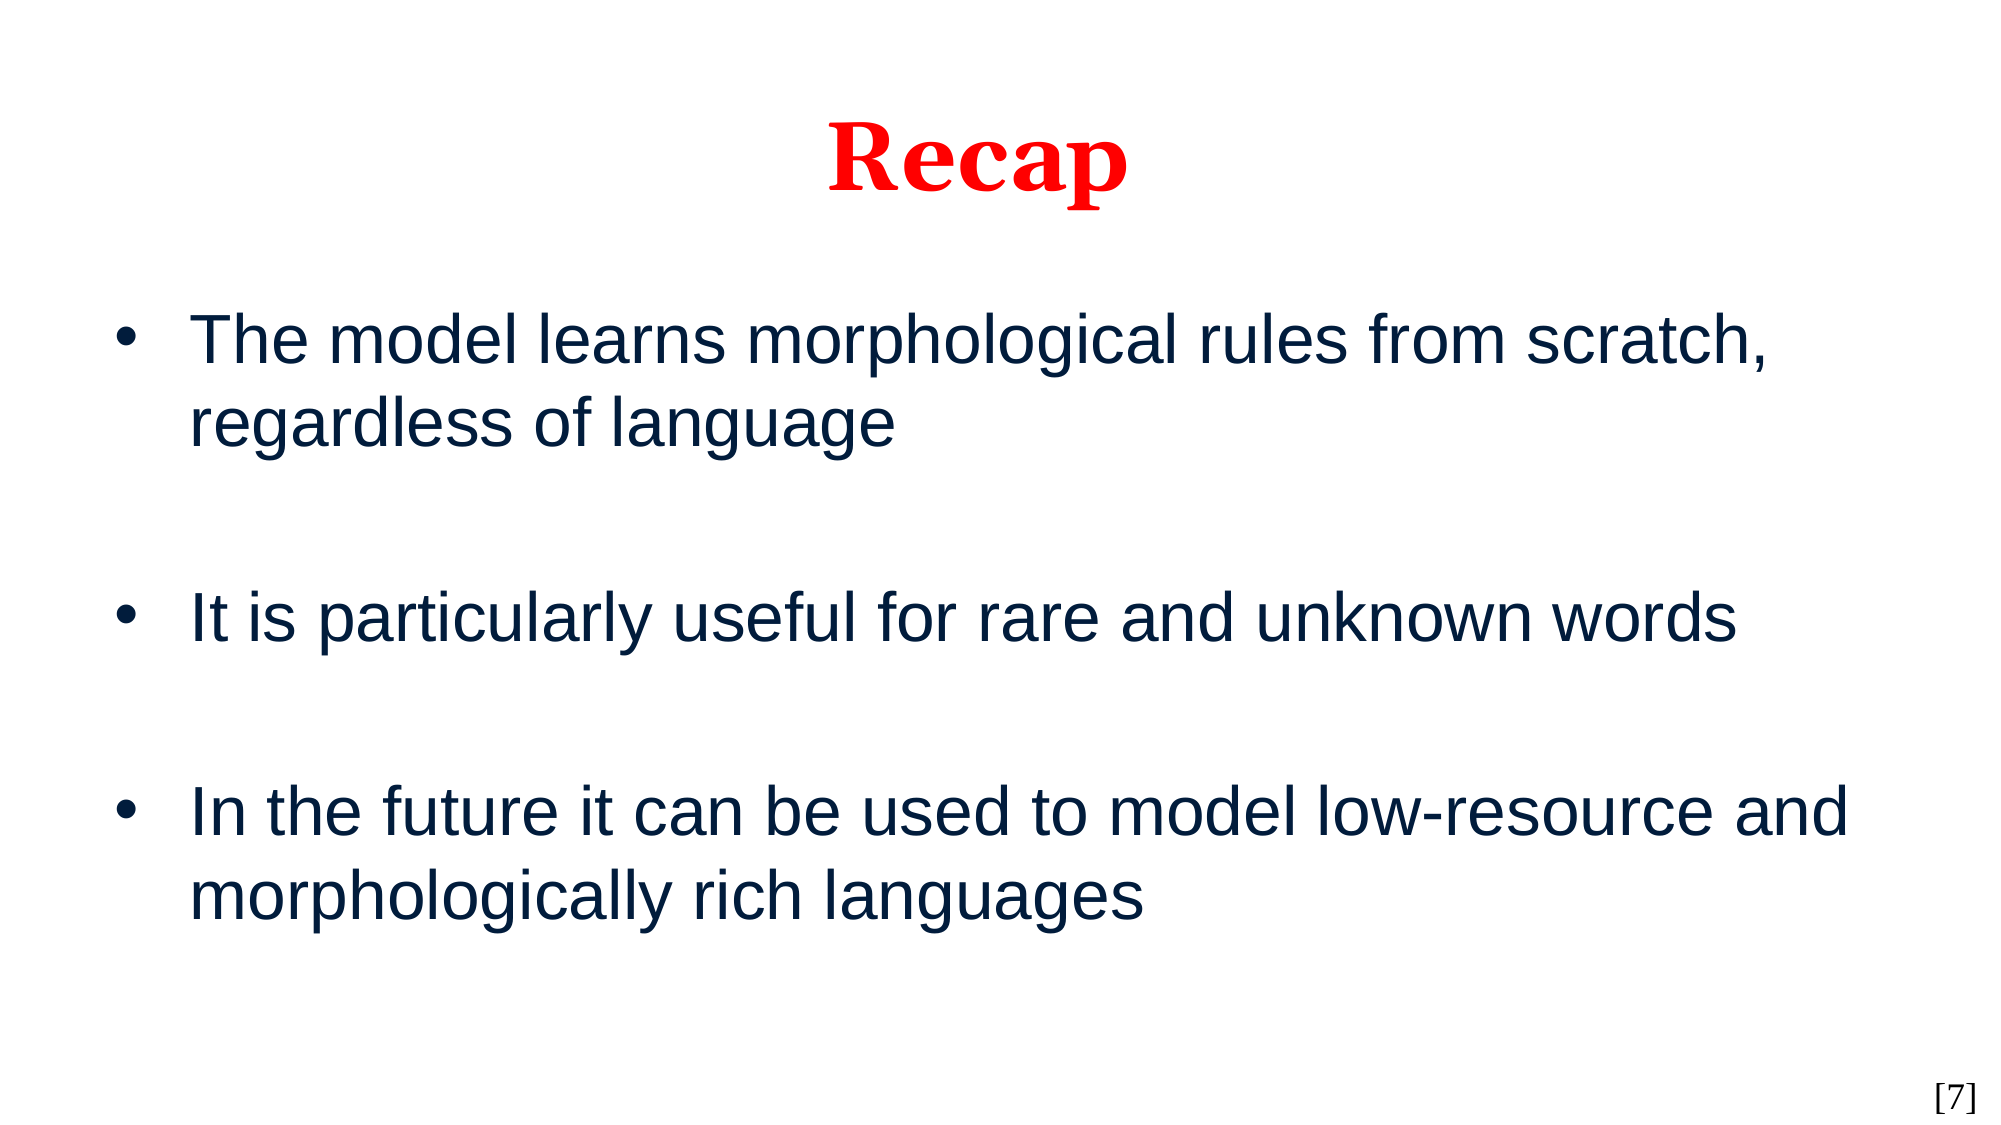

# Recap
The model learns morphological rules from scratch, regardless of language

It is particularly useful for rare and unknown words

In the future it can be used to model low-resource and morphologically rich languages
[7]